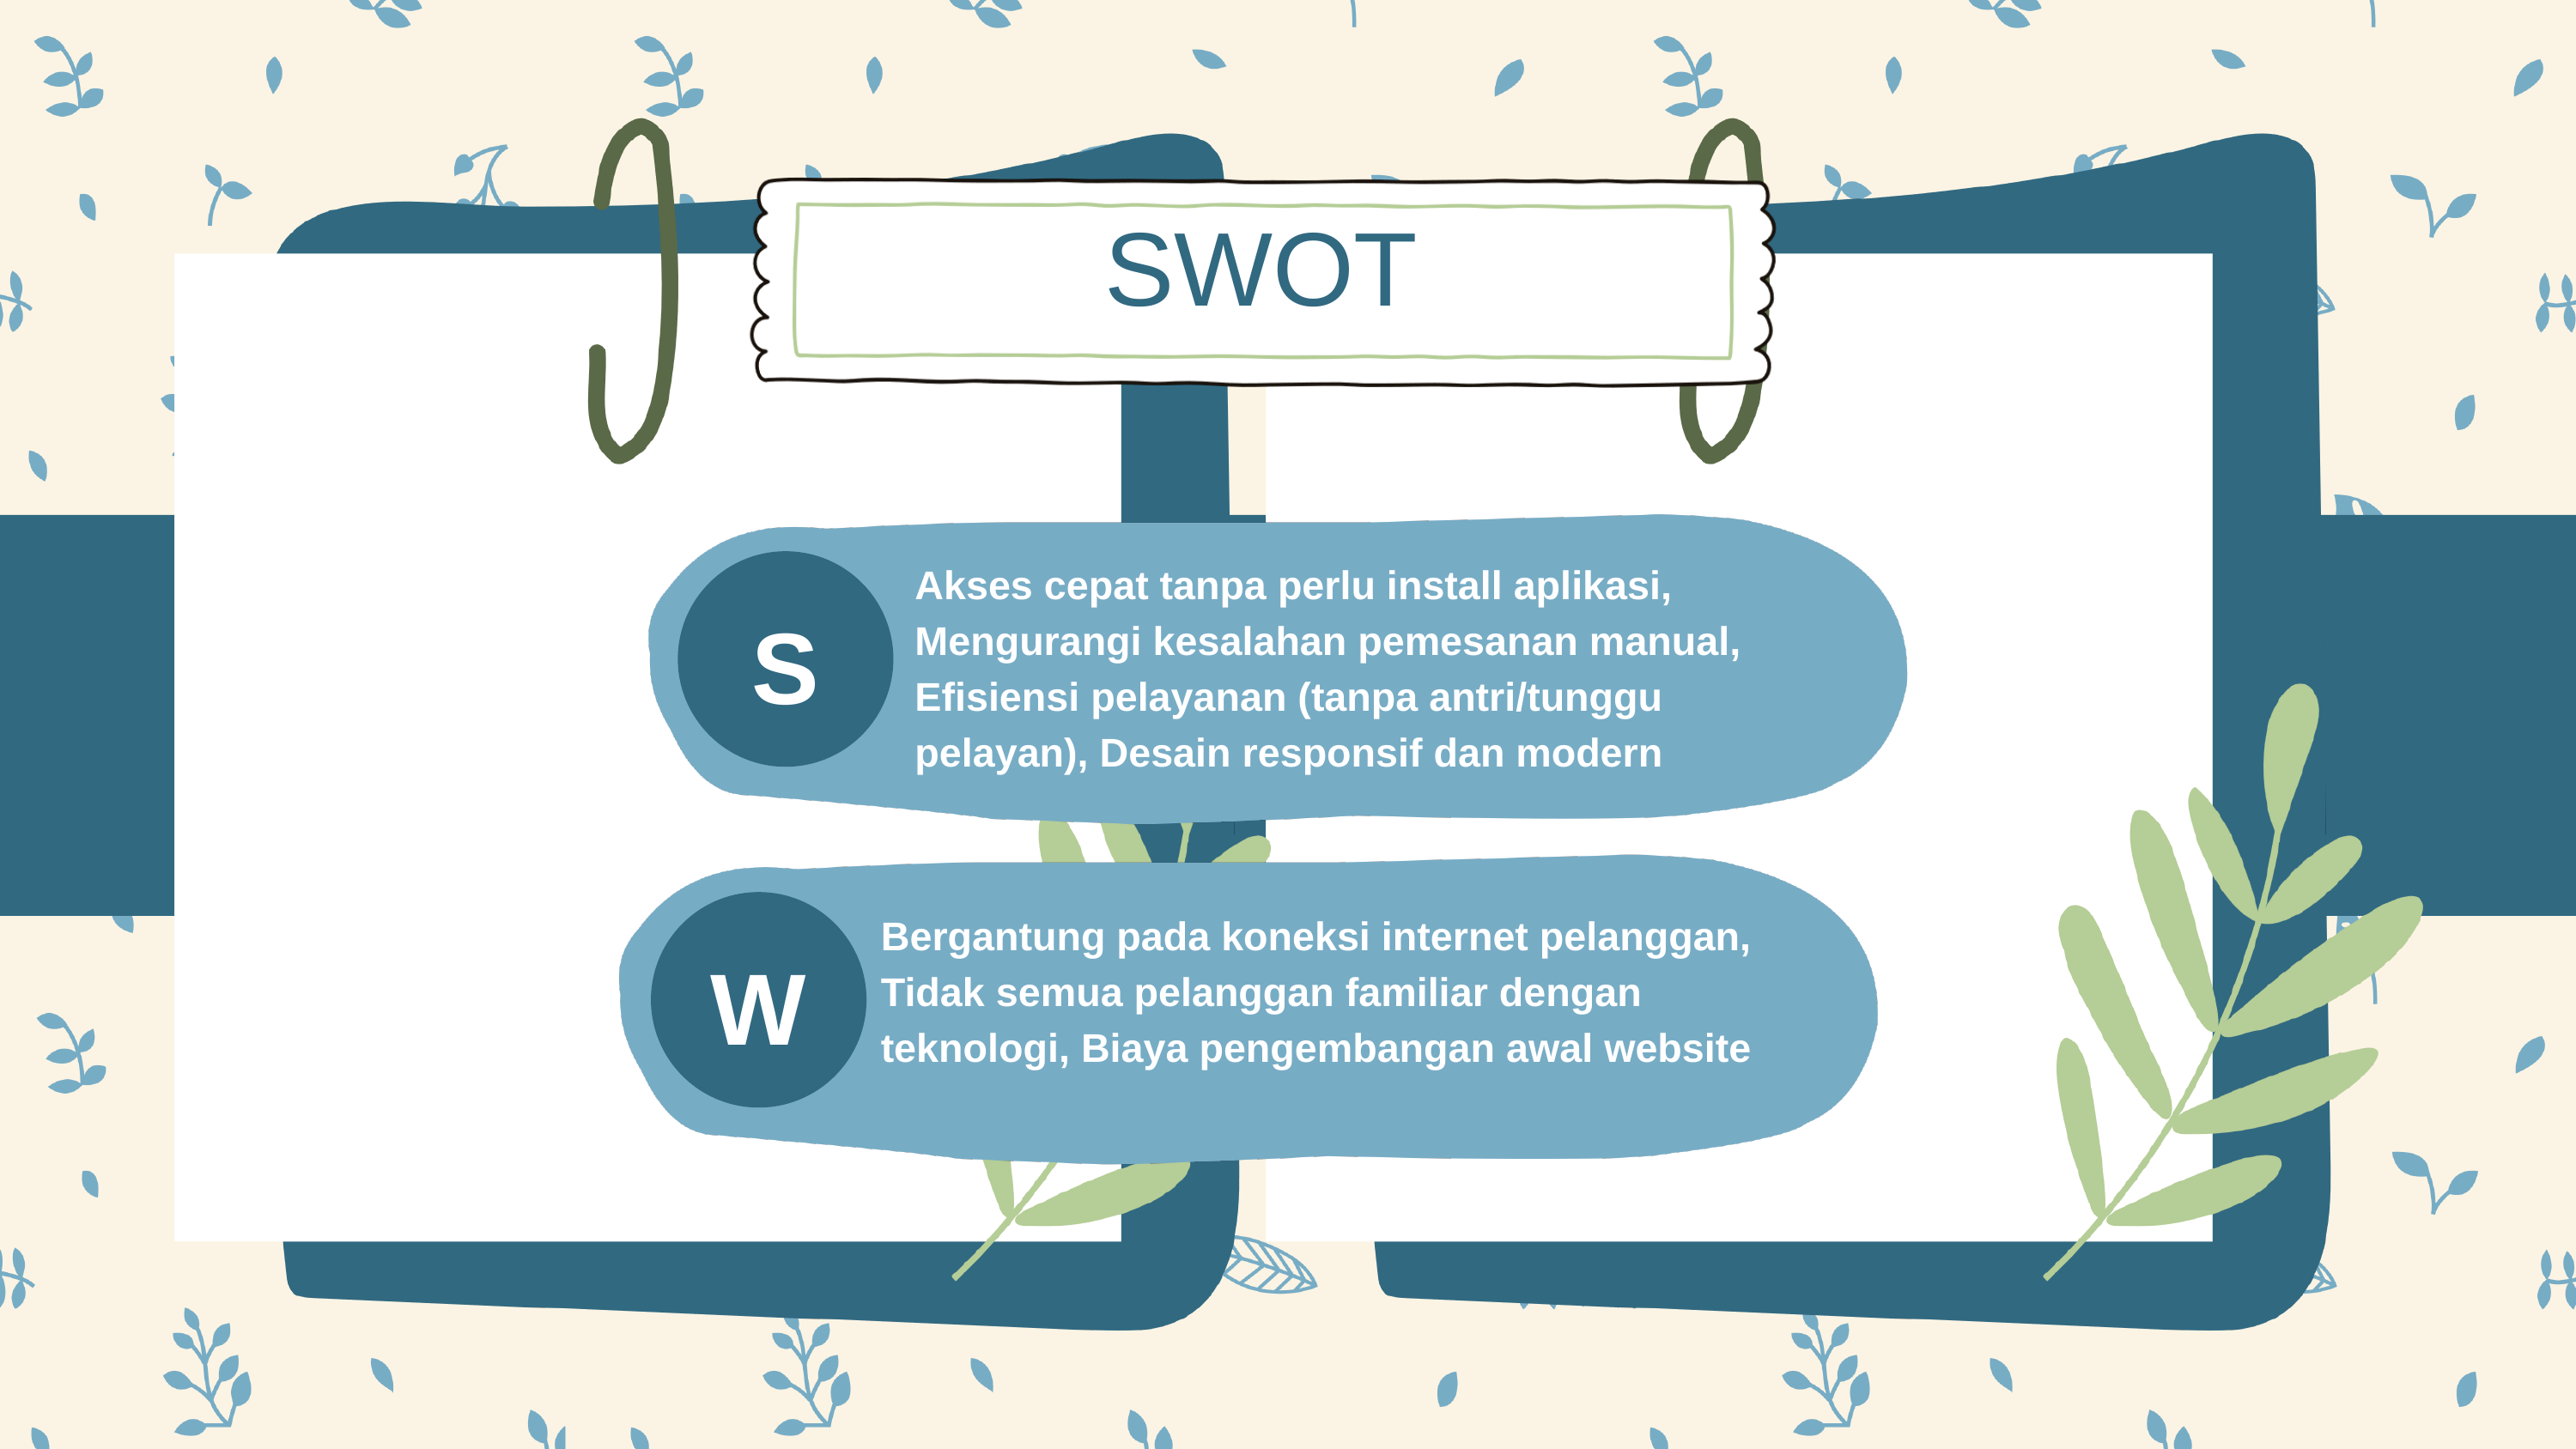

SWOT

Akses cepat tanpa perlu install aplikasi, Mengurangi kesalahan pemesanan manual, Efisiensi pelayanan (tanpa antri/tunggu pelayan), Desain responsif dan modern

S

Bergantung pada koneksi internet pelanggan, Tidak semua pelanggan familiar dengan teknologi, Biaya pengembangan awal website

W